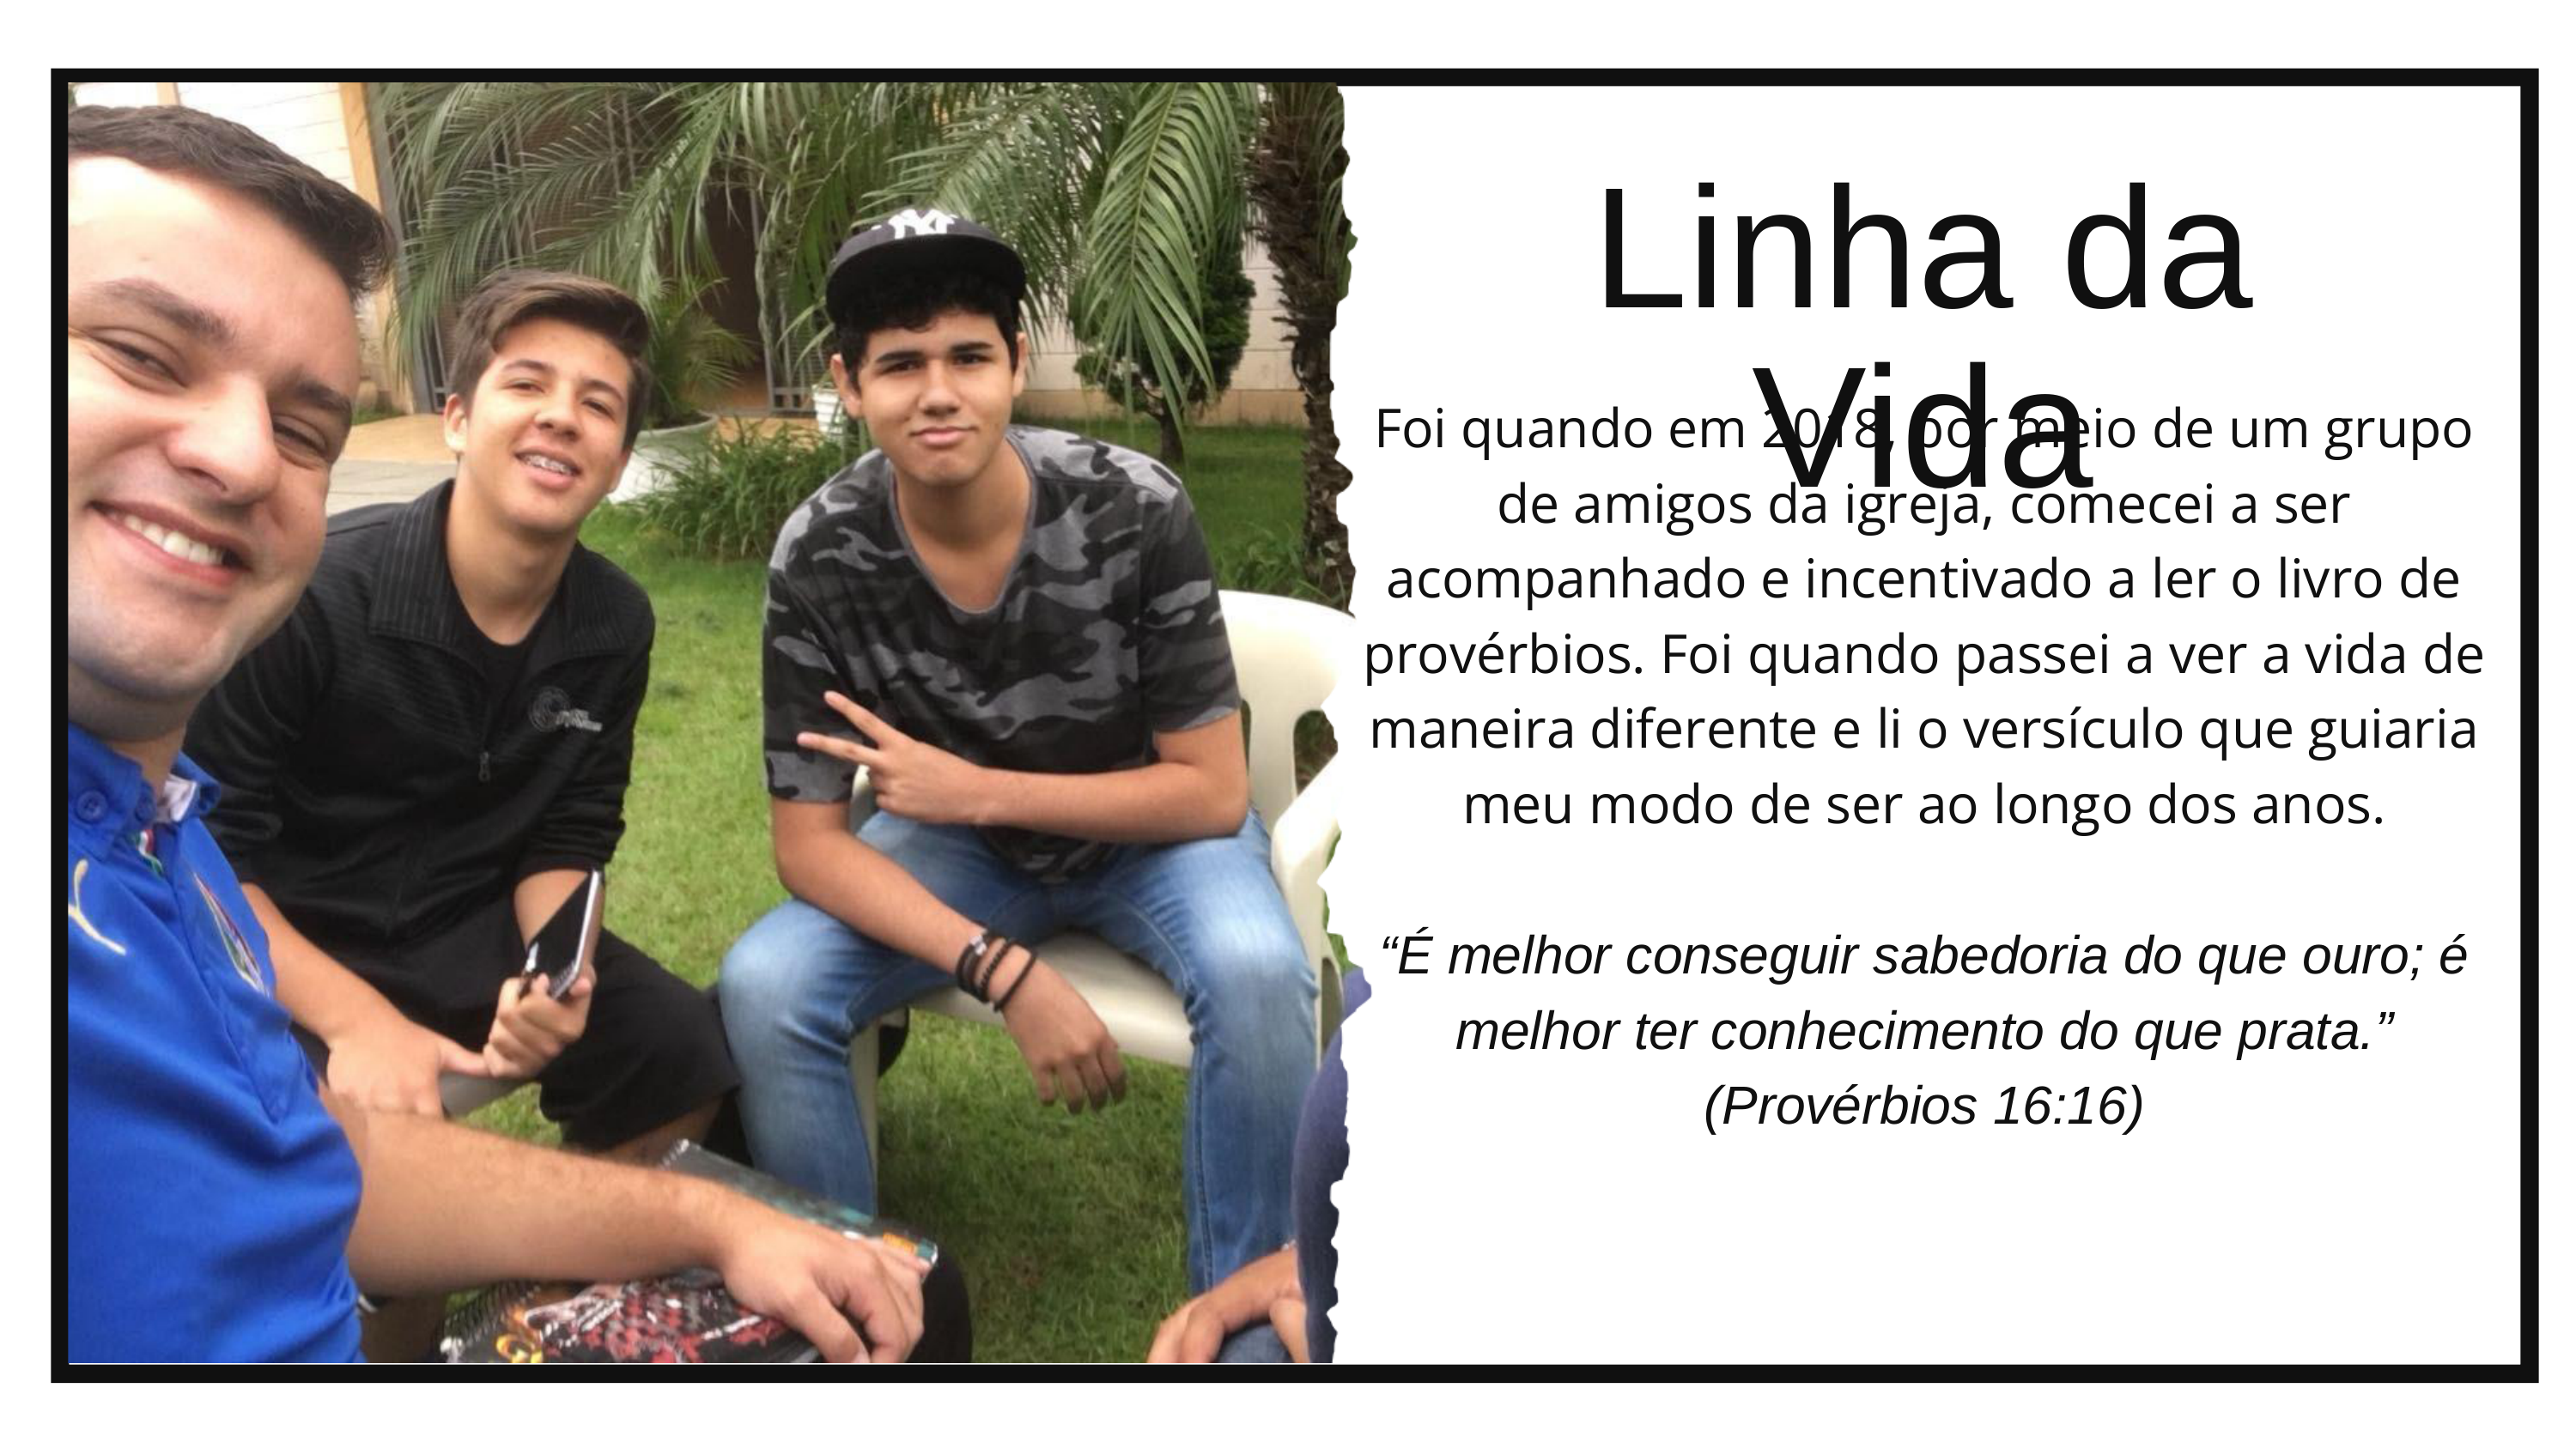

Linha da Vida
Foi quando em 2018, por meio de um grupo de amigos da igreja, comecei a ser acompanhado e incentivado a ler o livro de provérbios. Foi quando passei a ver a vida de maneira diferente e li o versículo que guiaria meu modo de ser ao longo dos anos.

“É melhor conseguir sabedoria do que ouro; é melhor ter conhecimento do que prata.”
(Provérbios 16:16)